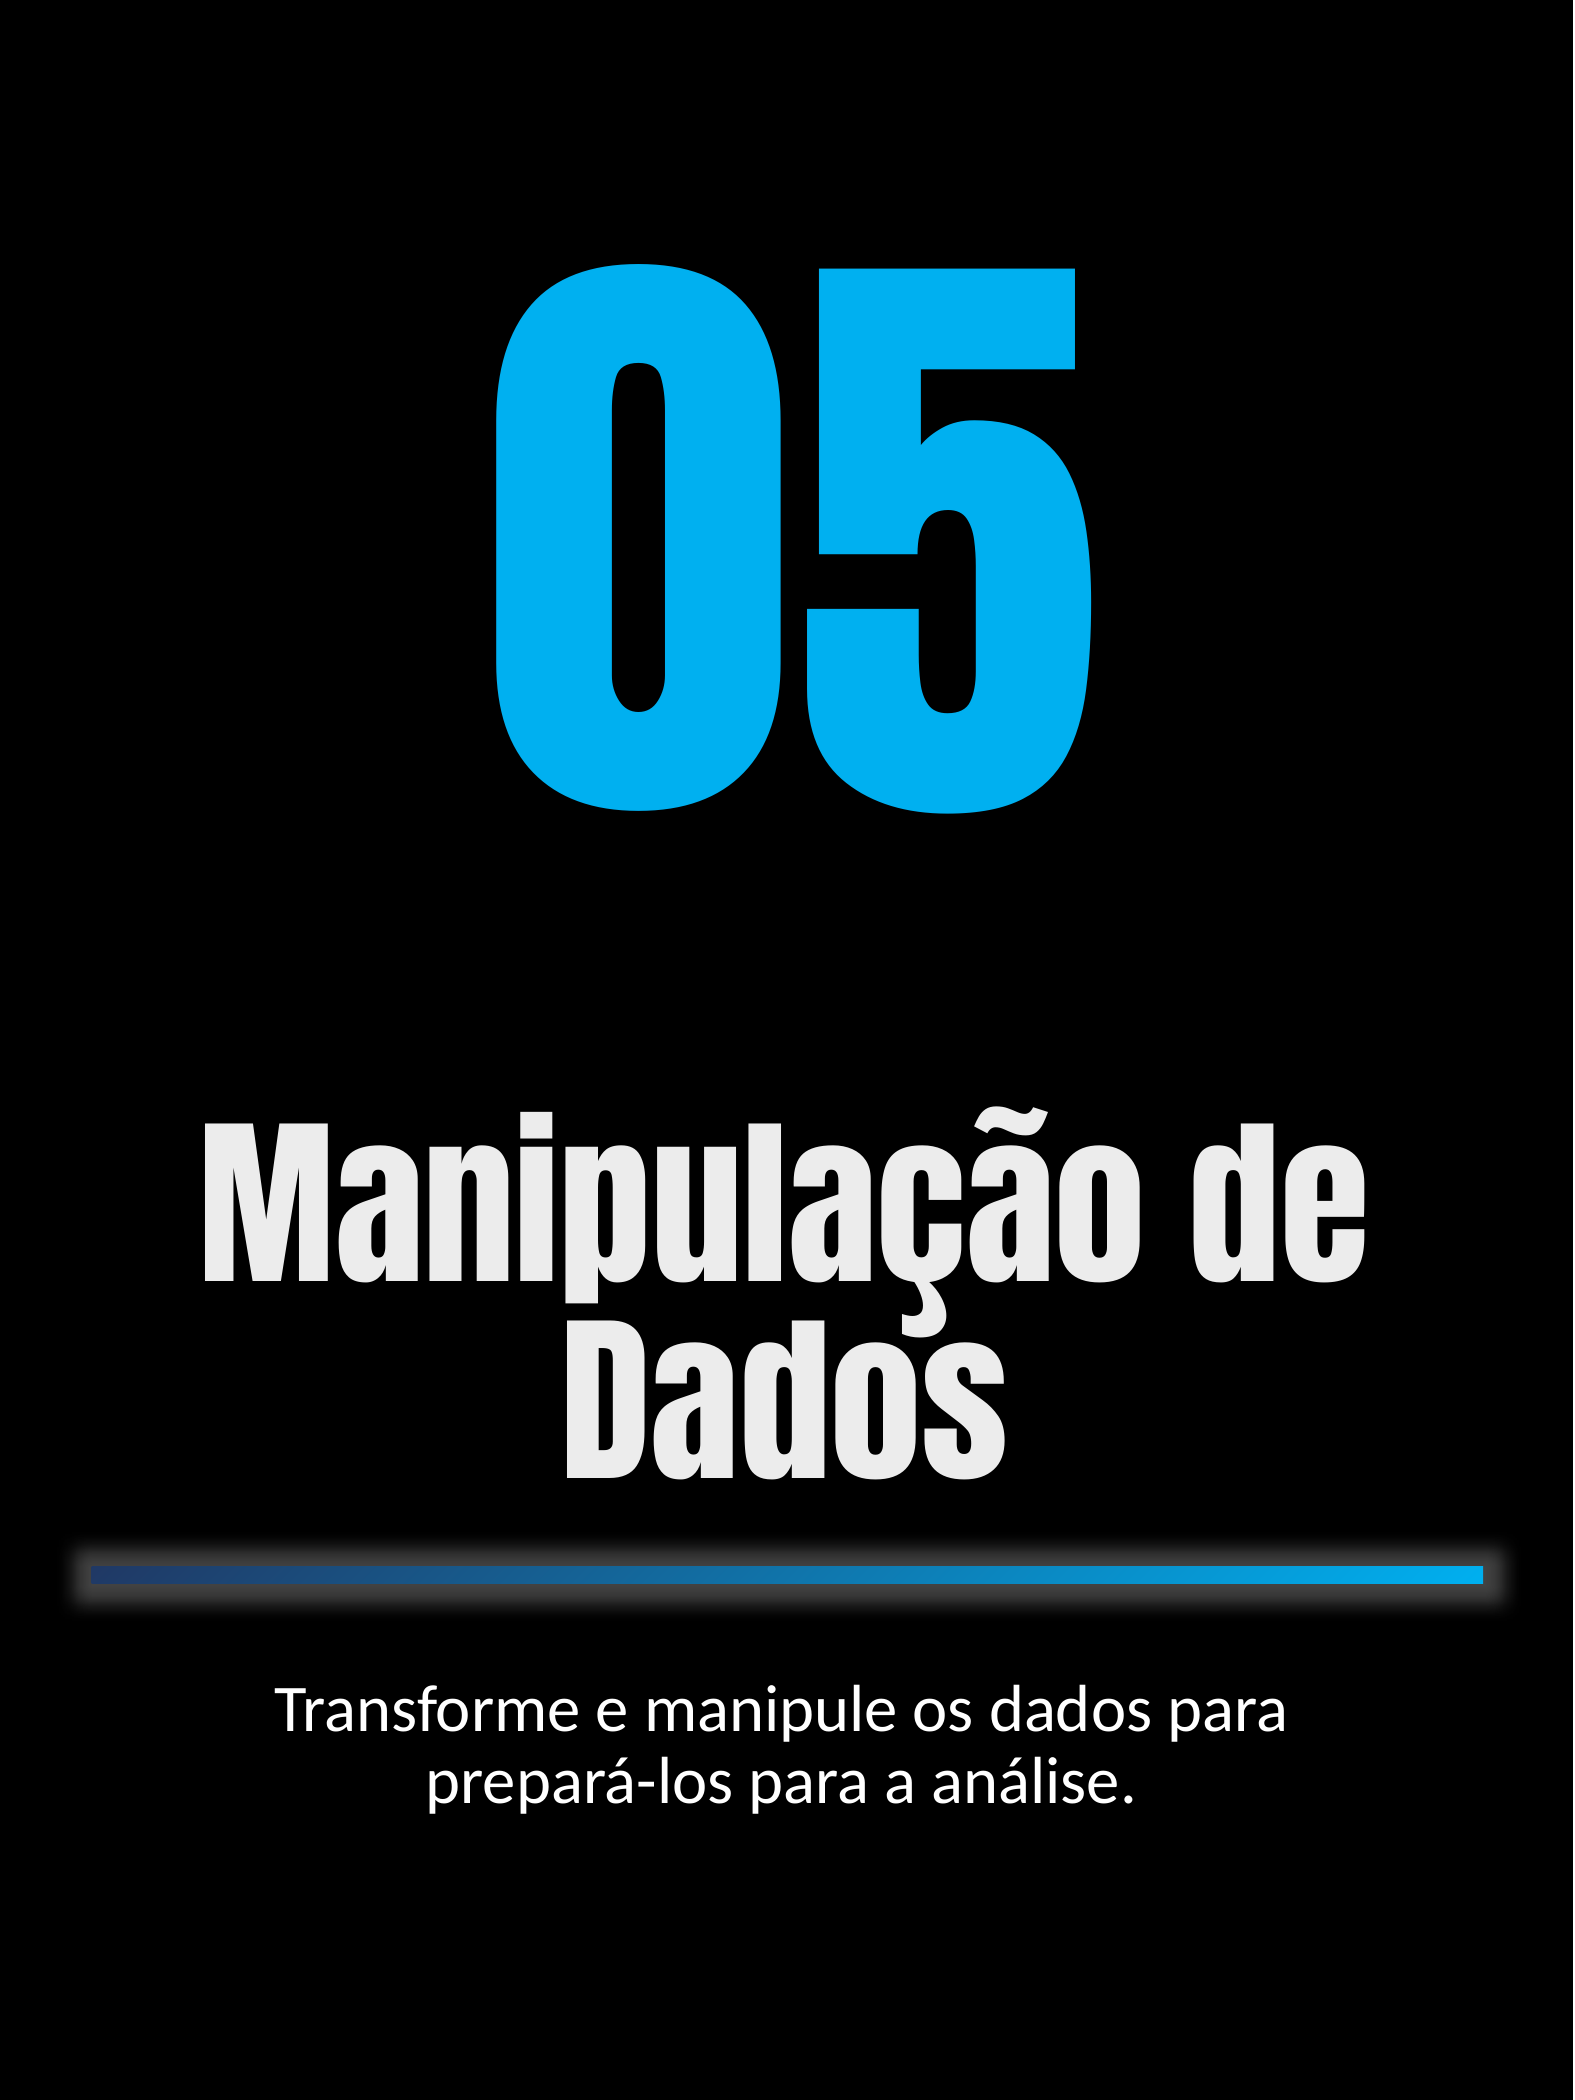

05
# Manipulação de Dados

Transforme e manipule os dados para prepará-los para a análise.